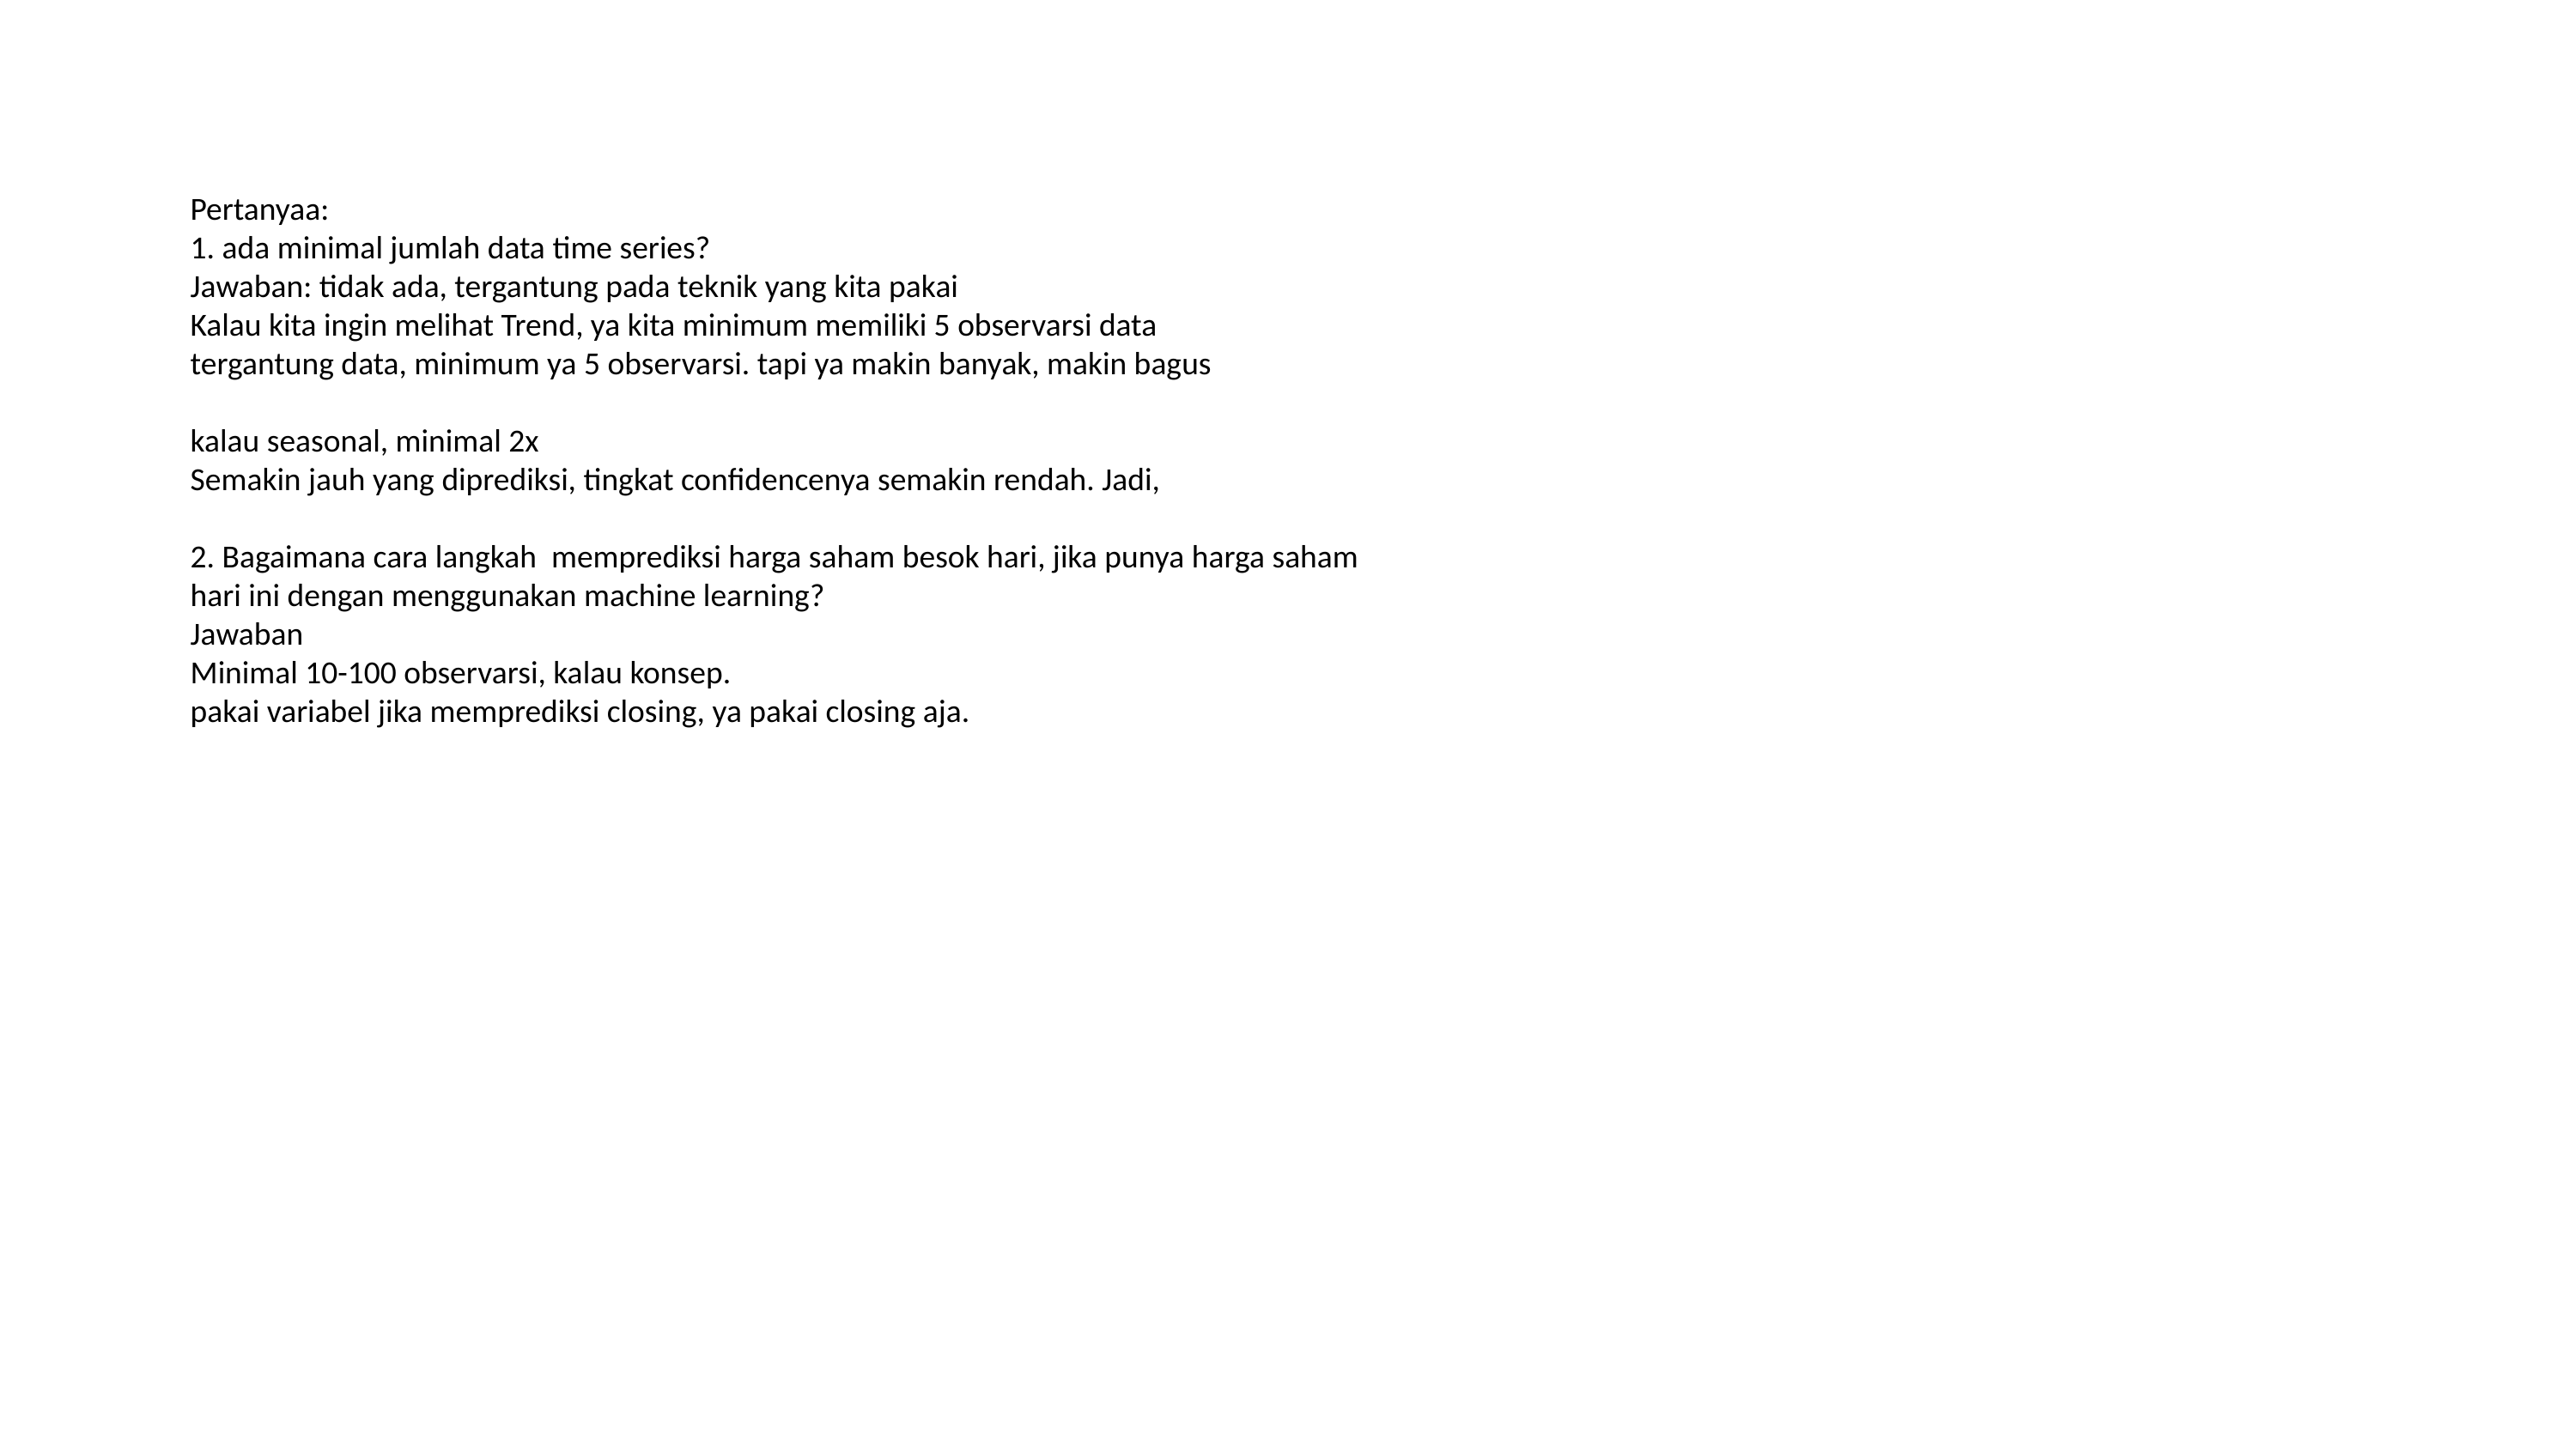

Pertanyaa:
1. ada minimal jumlah data time series?
Jawaban: tidak ada, tergantung pada teknik yang kita pakai
Kalau kita ingin melihat Trend, ya kita minimum memiliki 5 observarsi data
tergantung data, minimum ya 5 observarsi. tapi ya makin banyak, makin bagus

kalau seasonal, minimal 2x
Semakin jauh yang diprediksi, tingkat confidencenya semakin rendah. Jadi,

2. Bagaimana cara langkah  memprediksi harga saham besok hari, jika punya harga saham hari ini dengan menggunakan machine learning?
Jawaban
Minimal 10-100 observarsi, kalau konsep.
pakai variabel jika memprediksi closing, ya pakai closing aja.